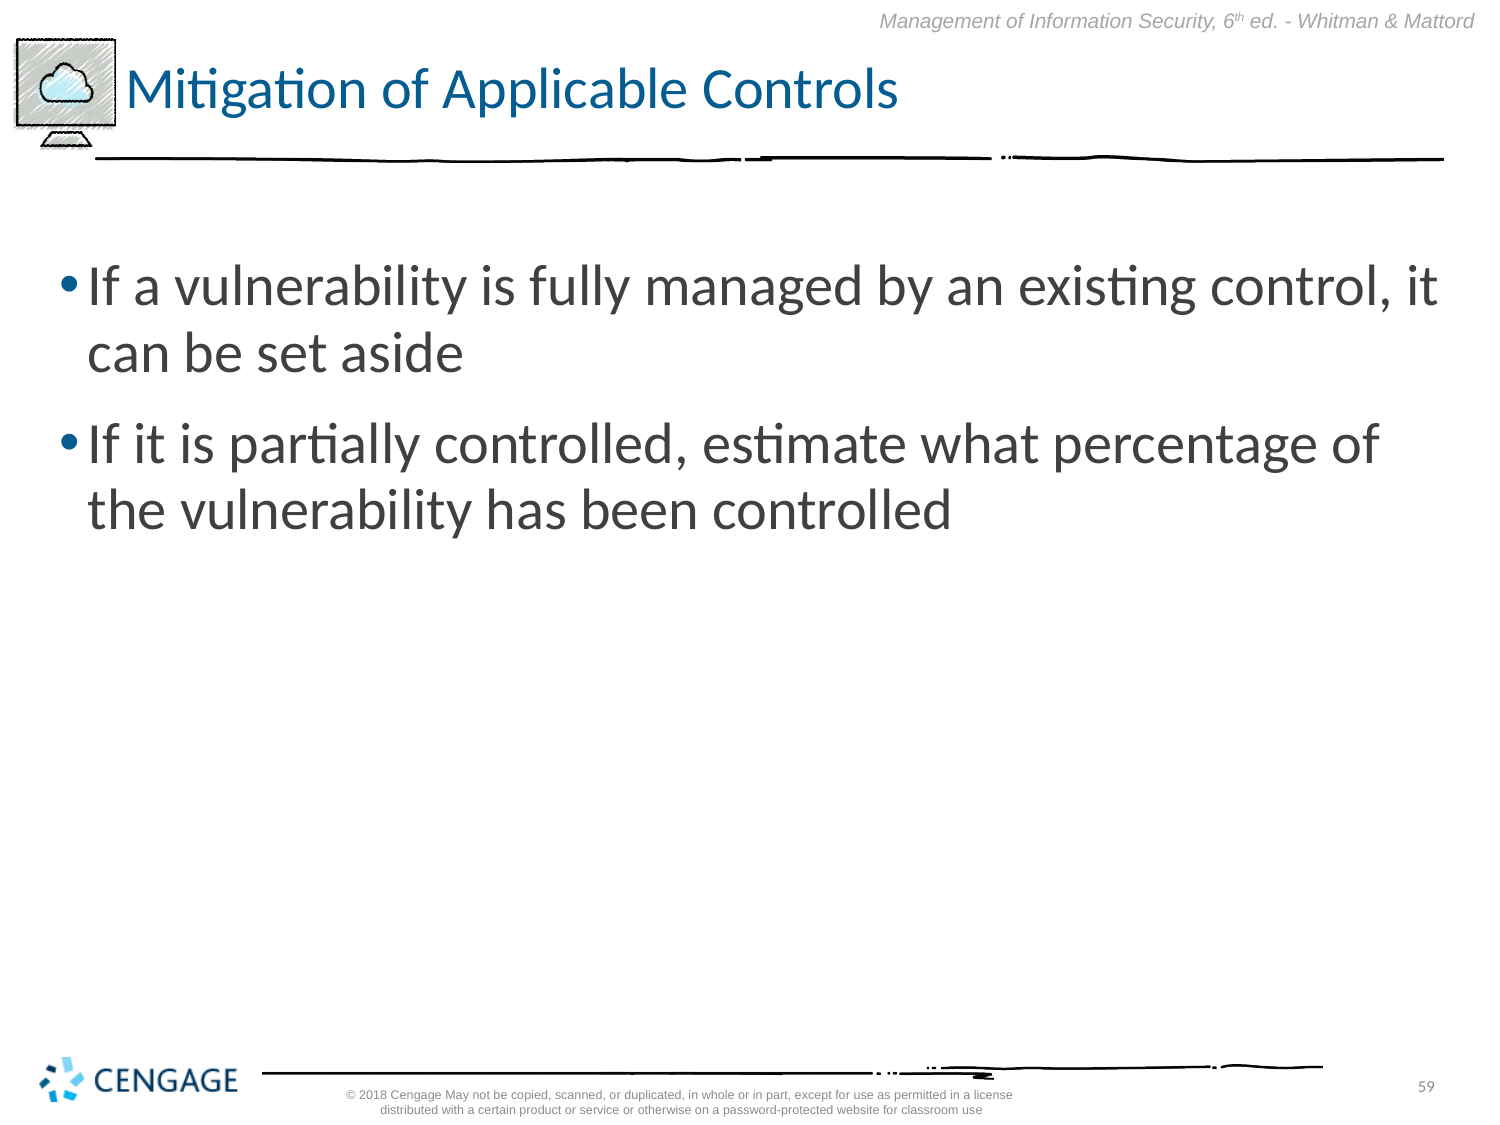

# Mitigation of Applicable Controls
If a vulnerability is fully managed by an existing control, it can be set aside
If it is partially controlled, estimate what percentage of the vulnerability has been controlled